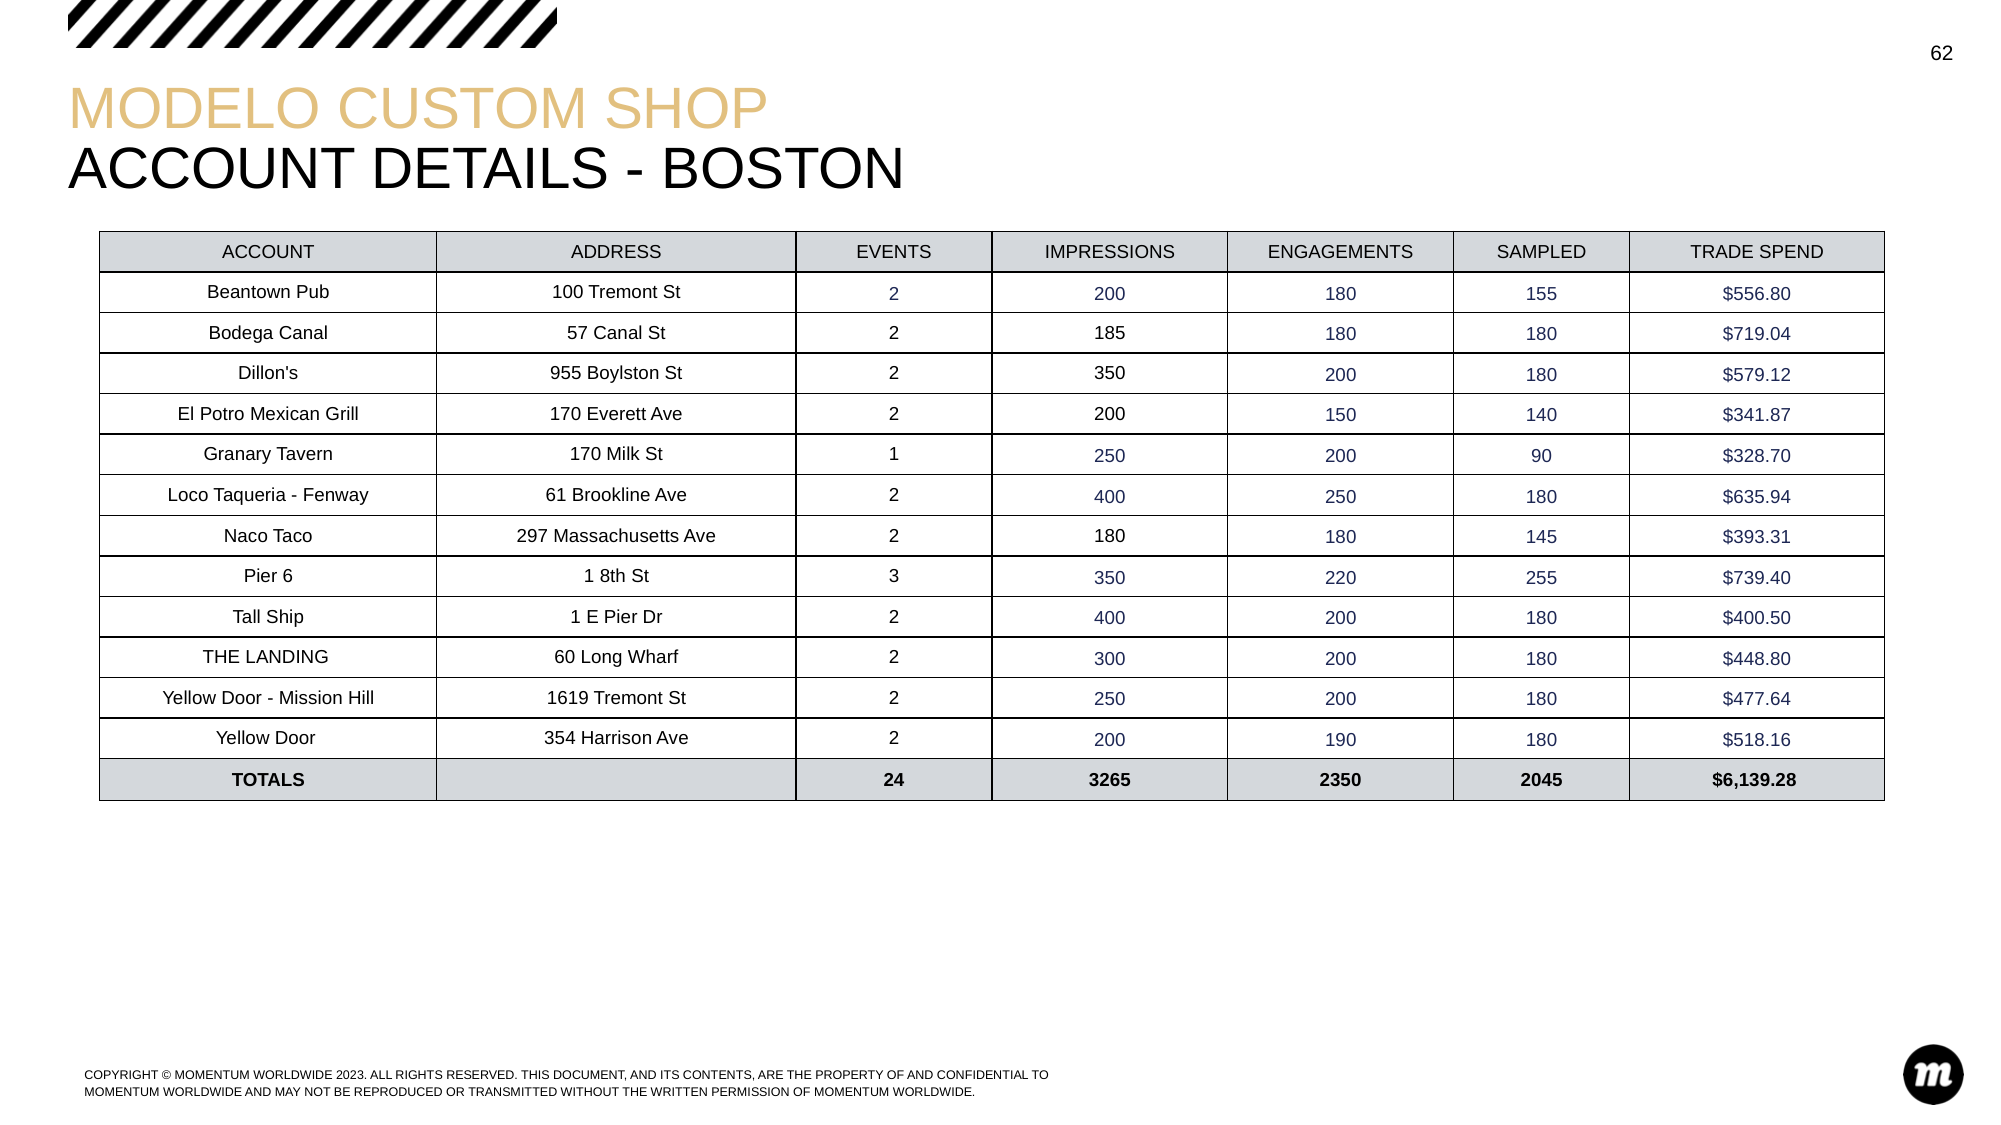

62
# MODELO CUSTOM SHOP
ACCOUNT DETAILS - BOSTON
| ACCOUNT | ADDRESS | EVENTS | IMPRESSIONS | ENGAGEMENTS | SAMPLED | TRADE SPEND |
| --- | --- | --- | --- | --- | --- | --- |
| Beantown Pub | 100 Tremont St | 2 | 200 | 180 | 155 | $556.80 |
| Bodega Canal | 57 Canal St | 2 | 185 | 180 | 180 | $719.04 |
| Dillon's | 955 Boylston St | 2 | 350 | 200 | 180 | $579.12 |
| El Potro Mexican Grill | 170 Everett Ave | 2 | 200 | 150 | 140 | $341.87 |
| Granary Tavern | 170 Milk St | 1 | 250 | 200 | 90 | $328.70 |
| Loco Taqueria - Fenway | 61 Brookline Ave | 2 | 400 | 250 | 180 | $635.94 |
| Naco Taco | 297 Massachusetts Ave | 2 | 180 | 180 | 145 | $393.31 |
| Pier 6 | 1 8th St | 3 | 350 | 220 | 255 | $739.40 |
| Tall Ship | 1 E Pier Dr | 2 | 400 | 200 | 180 | $400.50 |
| THE LANDING | 60 Long Wharf | 2 | 300 | 200 | 180 | $448.80 |
| Yellow Door - Mission Hill | 1619 Tremont St | 2 | 250 | 200 | 180 | $477.64 |
| Yellow Door | 354 Harrison Ave | 2 | 200 | 190 | 180 | $518.16 |
| TOTALS |  | 24 | 3265 | 2350 | 2045 | $6,139.28 |